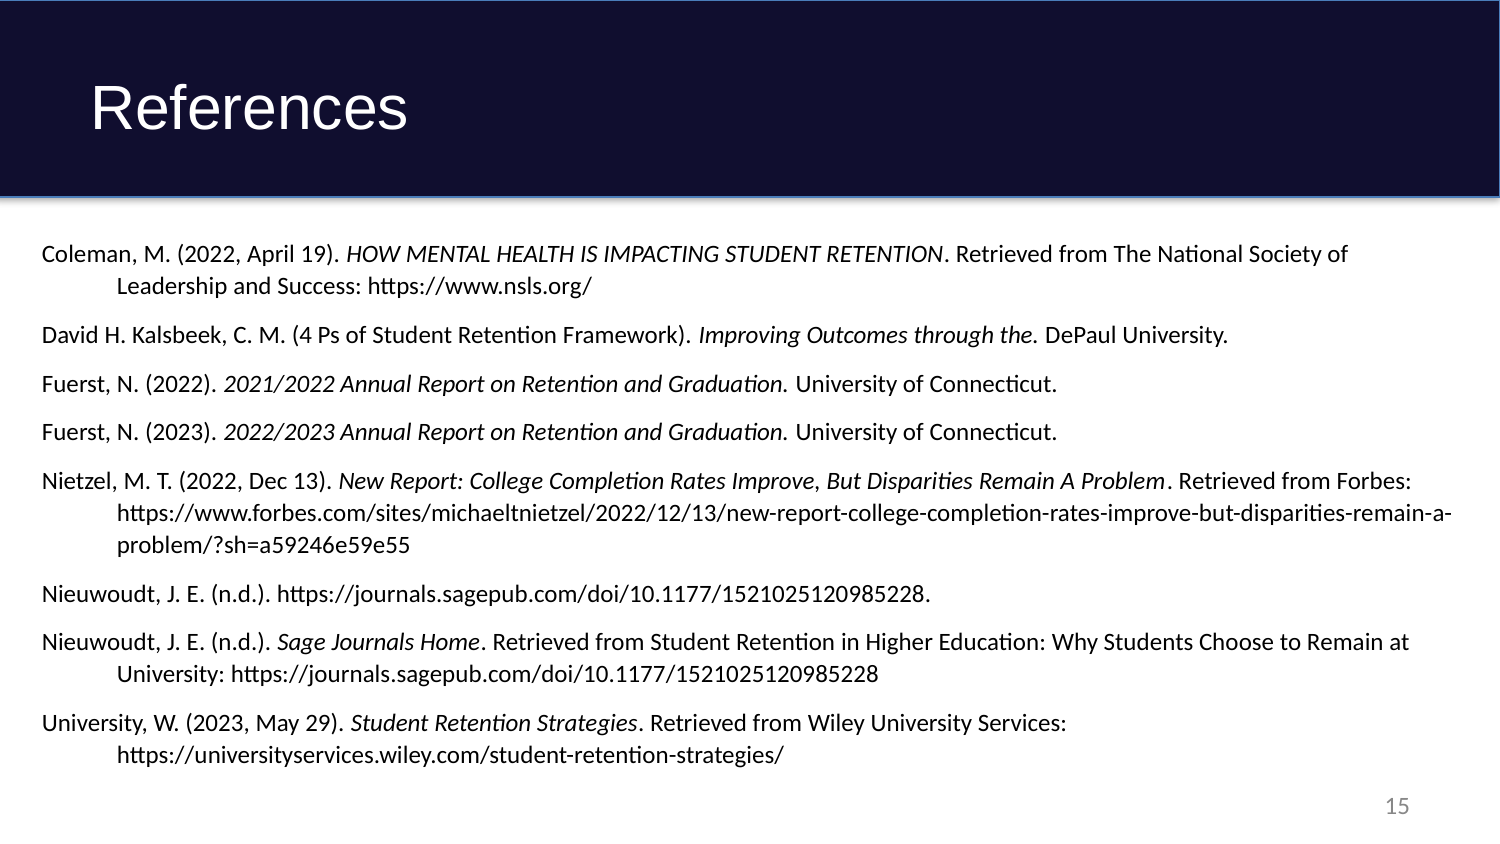

# References
Coleman, M. (2022, April 19). HOW MENTAL HEALTH IS IMPACTING STUDENT RETENTION. Retrieved from The National Society of Leadership and Success: https://www.nsls.org/
David H. Kalsbeek, C. M. (4 Ps of Student Retention Framework). Improving Outcomes through the. DePaul University.
Fuerst, N. (2022). 2021/2022 Annual Report on Retention and Graduation. University of Connecticut.
Fuerst, N. (2023). 2022/2023 Annual Report on Retention and Graduation. University of Connecticut.
Nietzel, M. T. (2022, Dec 13). New Report: College Completion Rates Improve, But Disparities Remain A Problem. Retrieved from Forbes: https://www.forbes.com/sites/michaeltnietzel/2022/12/13/new-report-college-completion-rates-improve-but-disparities-remain-a-problem/?sh=a59246e59e55
Nieuwoudt, J. E. (n.d.). https://journals.sagepub.com/doi/10.1177/1521025120985228.
Nieuwoudt, J. E. (n.d.). Sage Journals Home. Retrieved from Student Retention in Higher Education: Why Students Choose to Remain at University: https://journals.sagepub.com/doi/10.1177/1521025120985228
University, W. (2023, May 29). Student Retention Strategies. Retrieved from Wiley University Services: https://universityservices.wiley.com/student-retention-strategies/

15